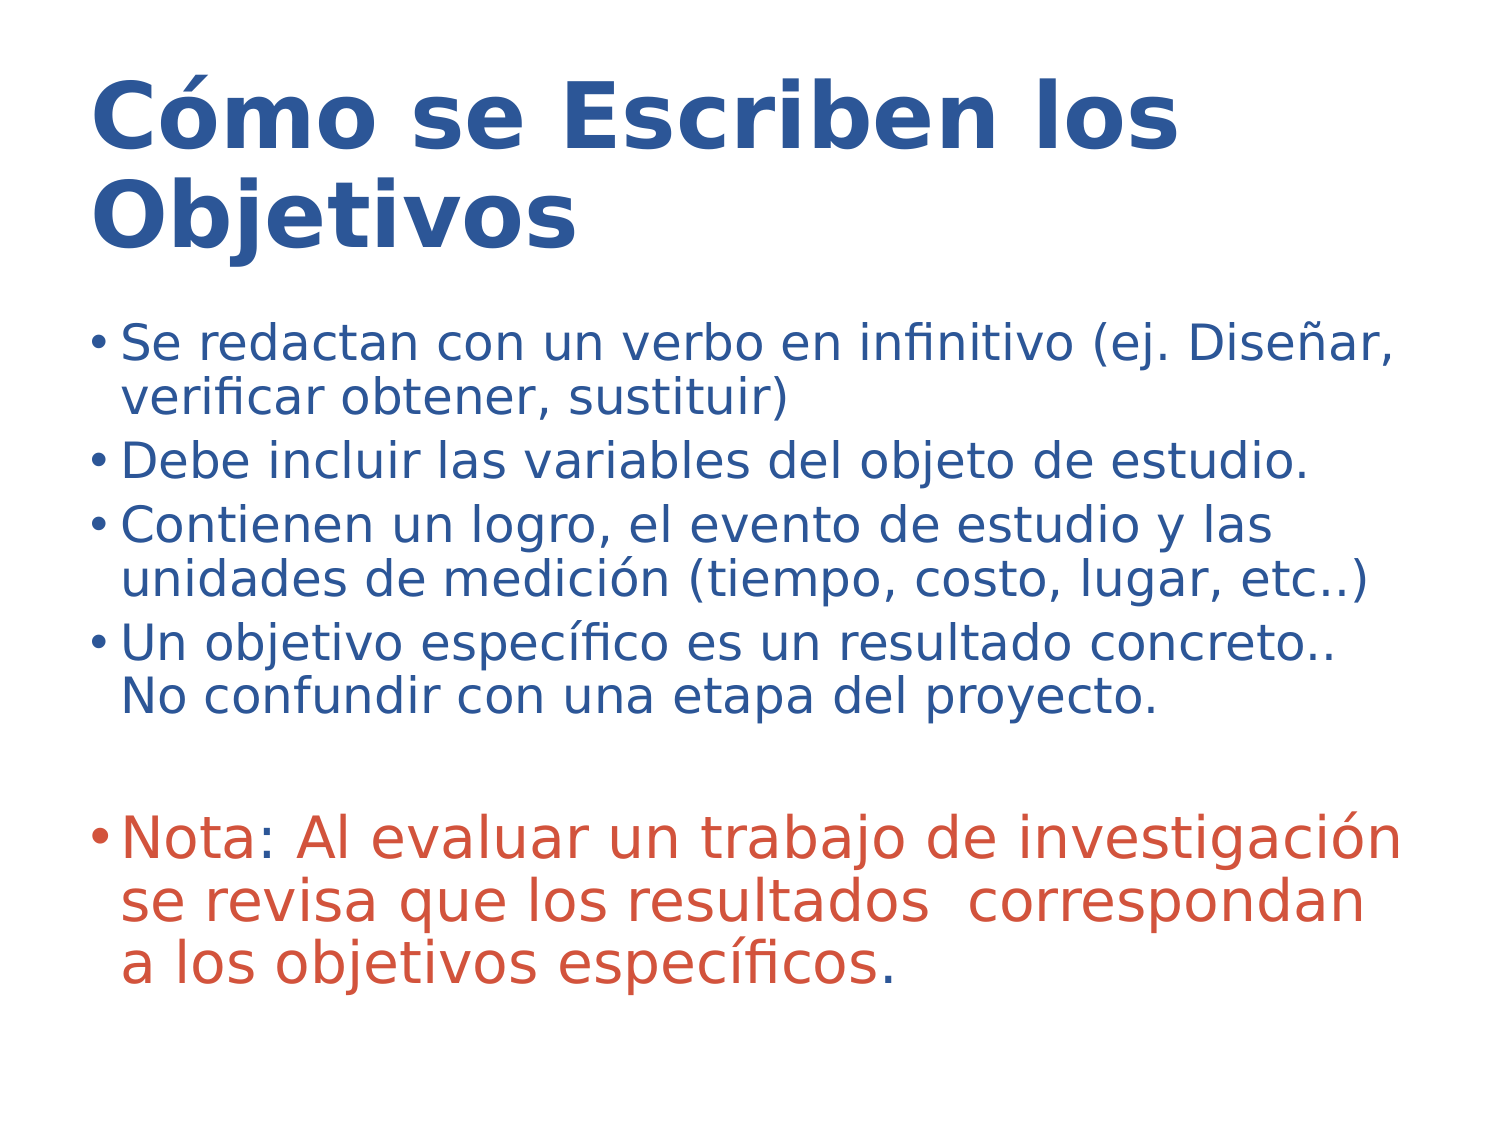

# Cómo se Escriben los Objetivos
Se redactan con un verbo en infinitivo (ej. Diseñar, verificar obtener, sustituir)
Debe incluir las variables del objeto de estudio.
Contienen un logro, el evento de estudio y las unidades de medición (tiempo, costo, lugar, etc..)
Un objetivo específico es un resultado concreto.. No confundir con una etapa del proyecto.

Nota: Al evaluar un trabajo de investigación se revisa que los resultados  correspondan a los objetivos específicos.